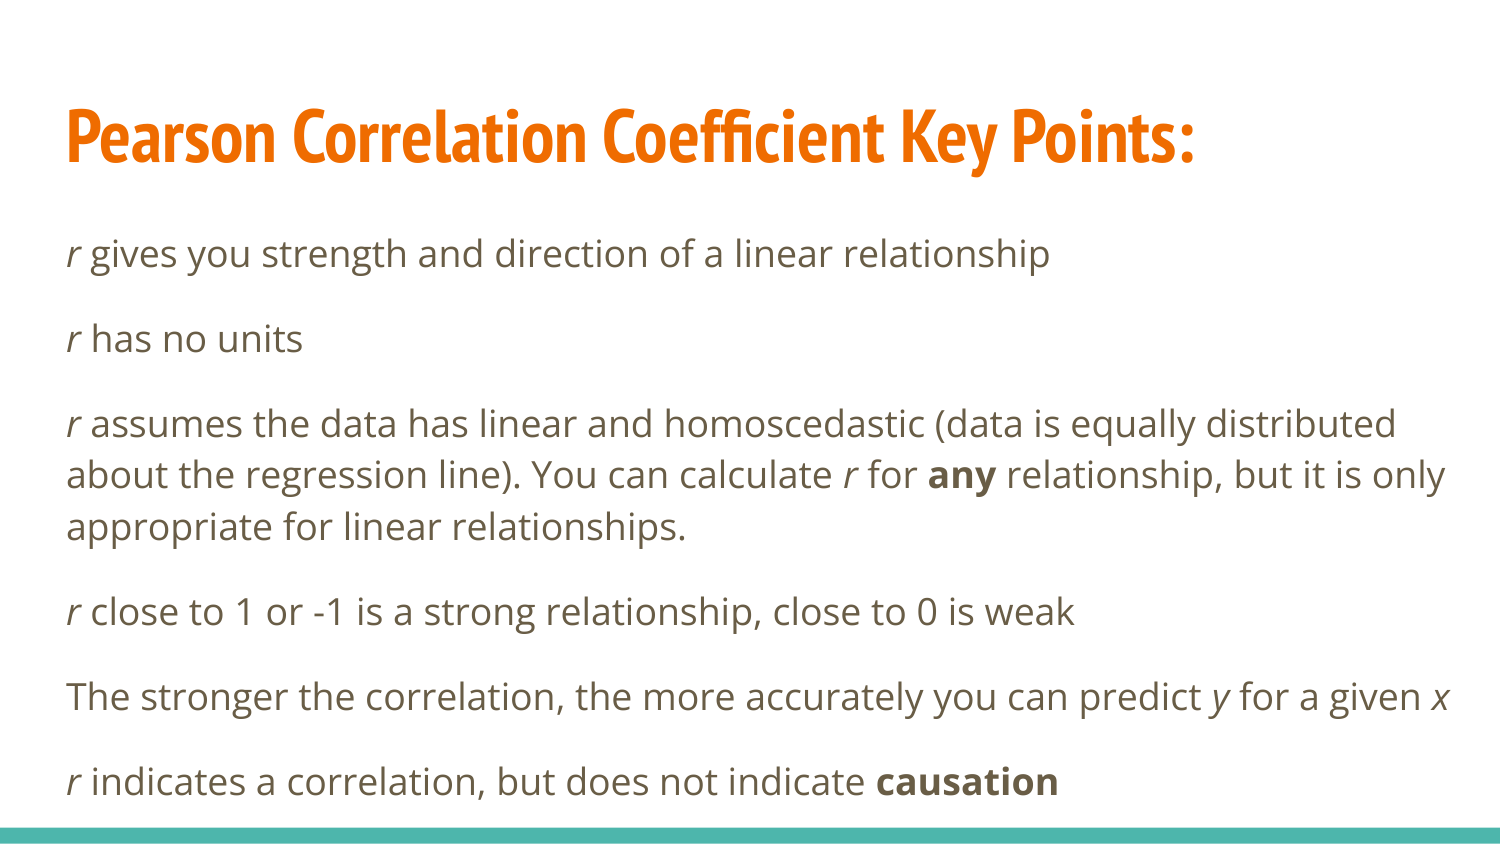

# Pearson Correlation Coefficient Key Points:
r gives you strength and direction of a linear relationship
r has no units
r assumes the data has linear and homoscedastic (data is equally distributed about the regression line). You can calculate r for any relationship, but it is only appropriate for linear relationships.
r close to 1 or -1 is a strong relationship, close to 0 is weak
The stronger the correlation, the more accurately you can predict y for a given x
r indicates a correlation, but does not indicate causation